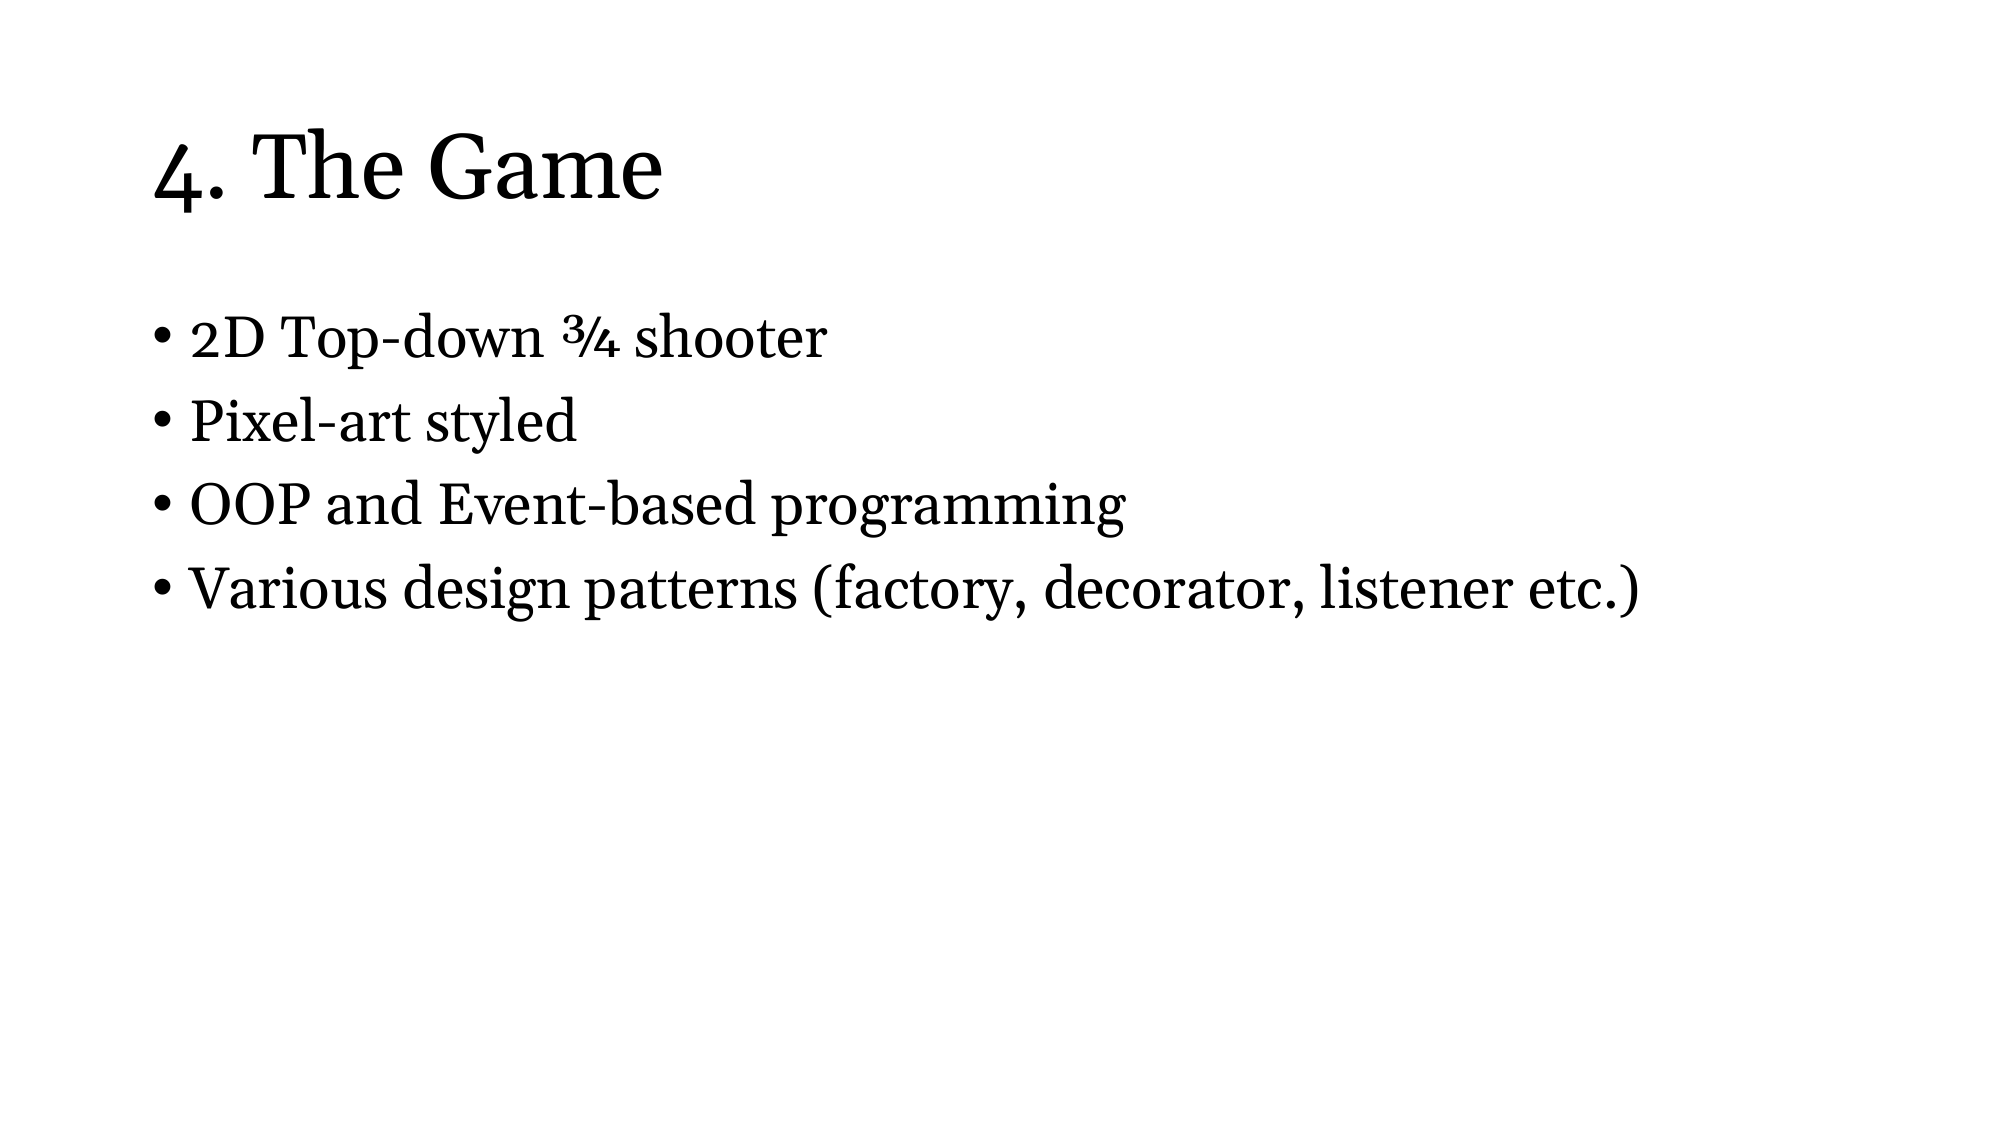

# 4. The Game
2D Top-down ¾ shooter
Pixel-art styled
OOP and Event-based programming
Various design patterns (factory, decorator, listener etc.)